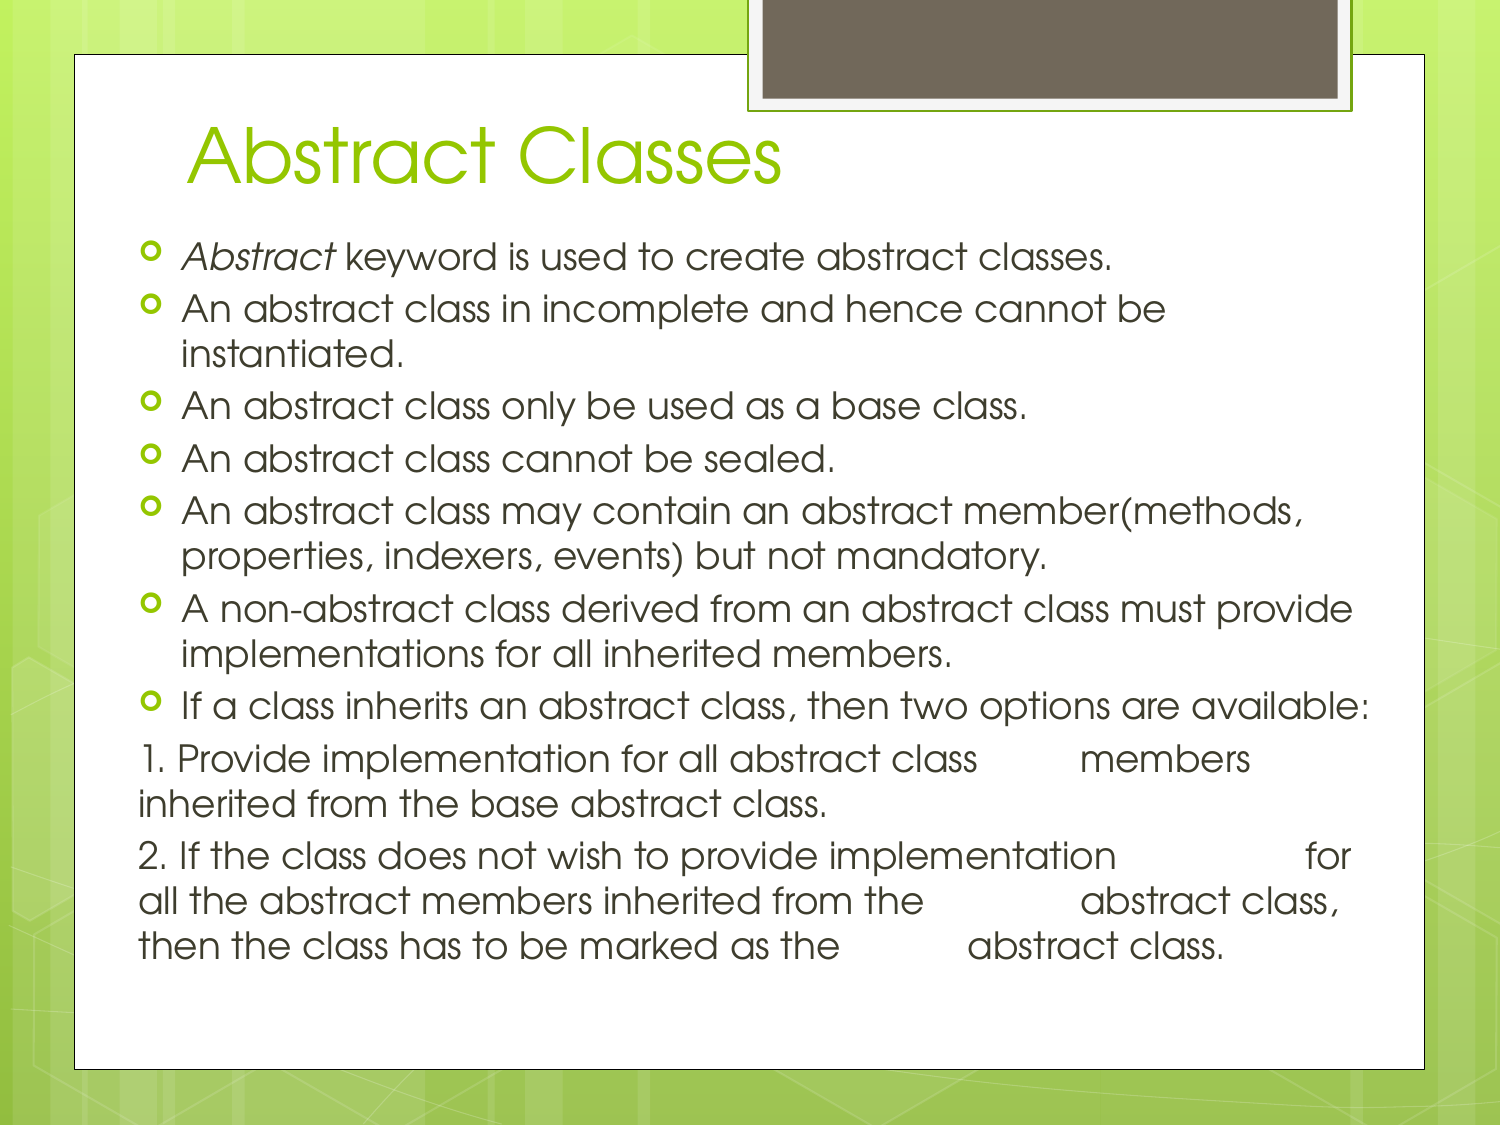

# Abstract Classes
Abstract keyword is used to create abstract classes.
An abstract class in incomplete and hence cannot be instantiated.
An abstract class only be used as a base class.
An abstract class cannot be sealed.
An abstract class may contain an abstract member(methods, properties, indexers, events) but not mandatory.
A non-abstract class derived from an abstract class must provide implementations for all inherited members.
If a class inherits an abstract class, then two options are available:
	1. Provide implementation for all abstract class 		    members inherited from the base abstract class.
	2. If the class does not wish to provide implementation 	       	    for all the abstract members inherited from the 		    abstract class, then the class has to be marked as the 	    abstract class.